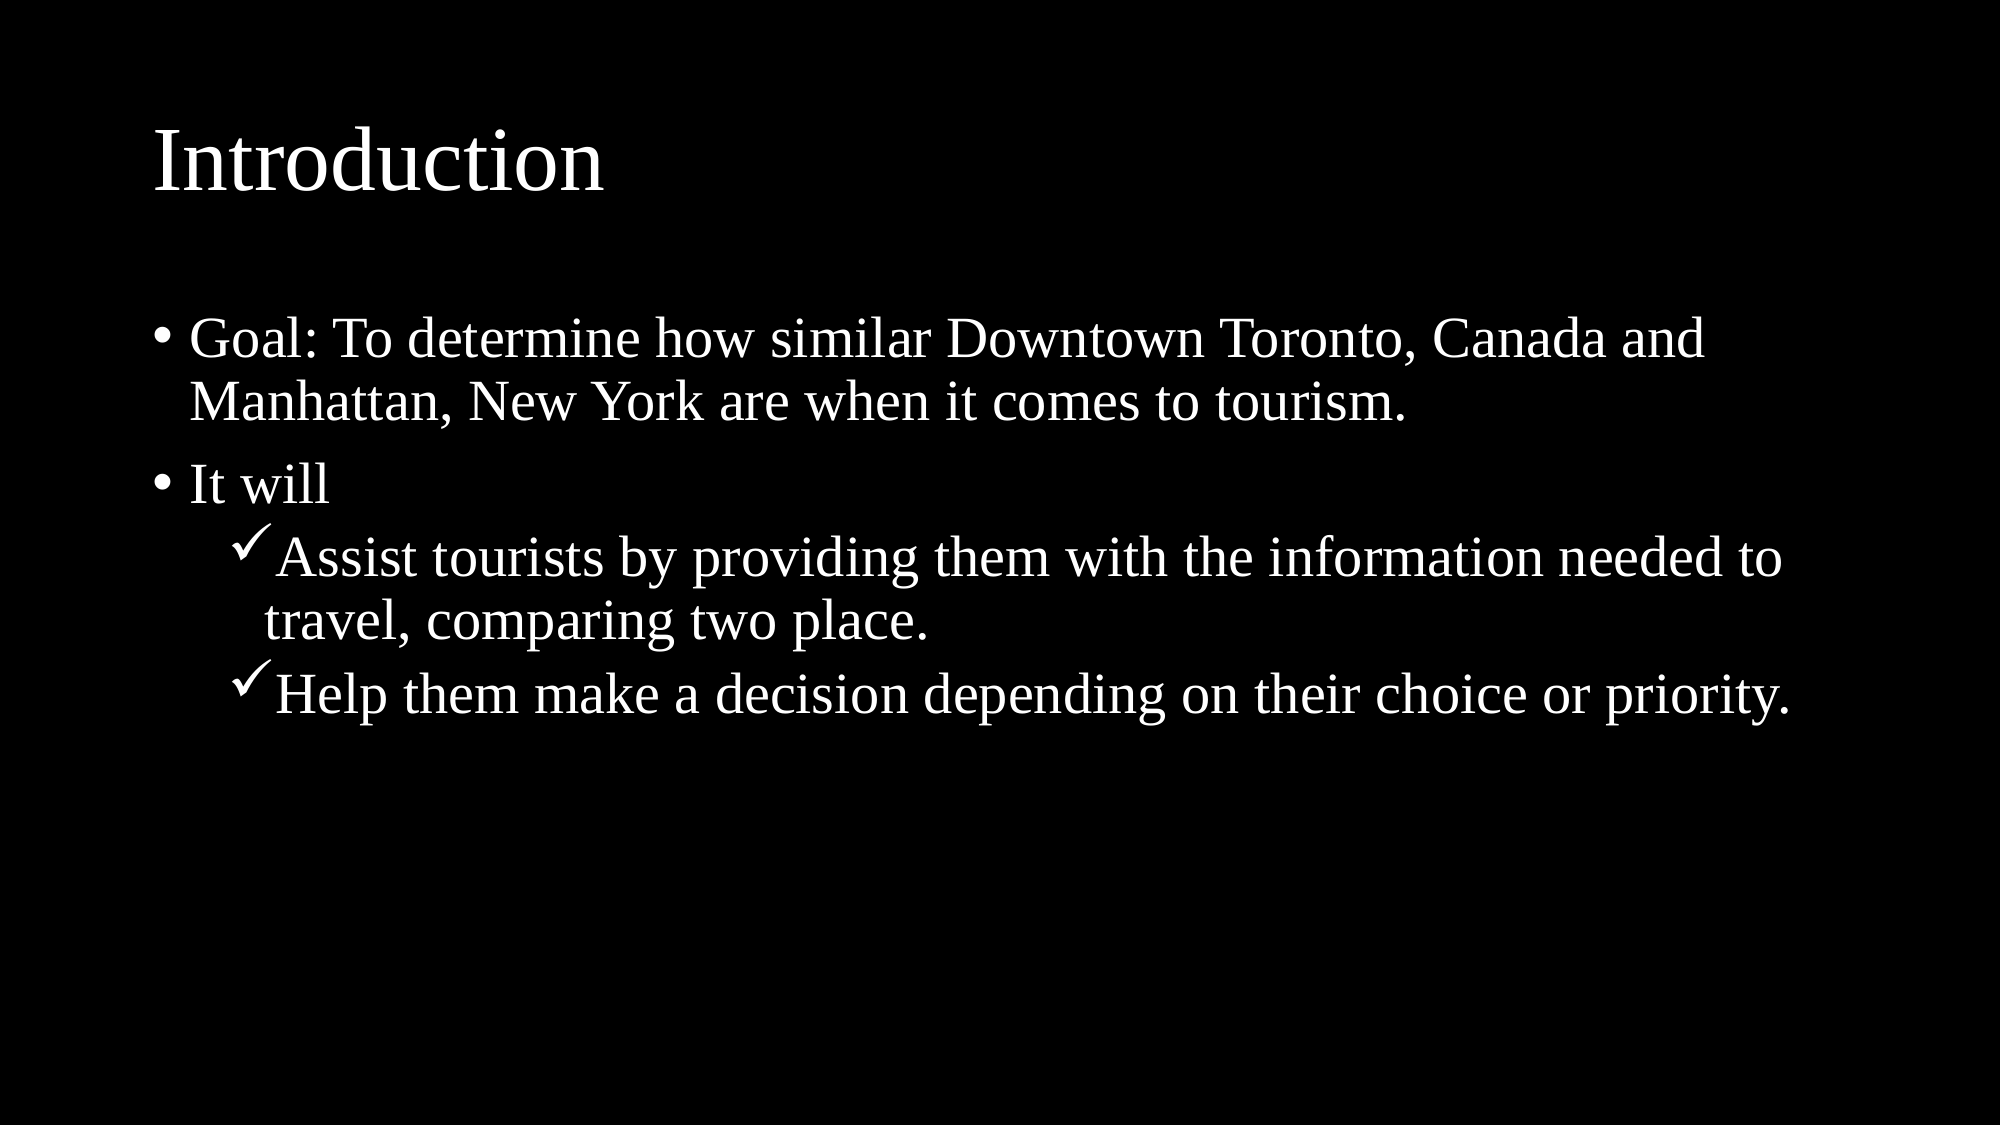

# Introduction
Goal: To determine how similar Downtown Toronto, Canada and Manhattan, New York are when it comes to tourism.
It will
Assist tourists by providing them with the information needed to travel, comparing two place.
Help them make a decision depending on their choice or priority.